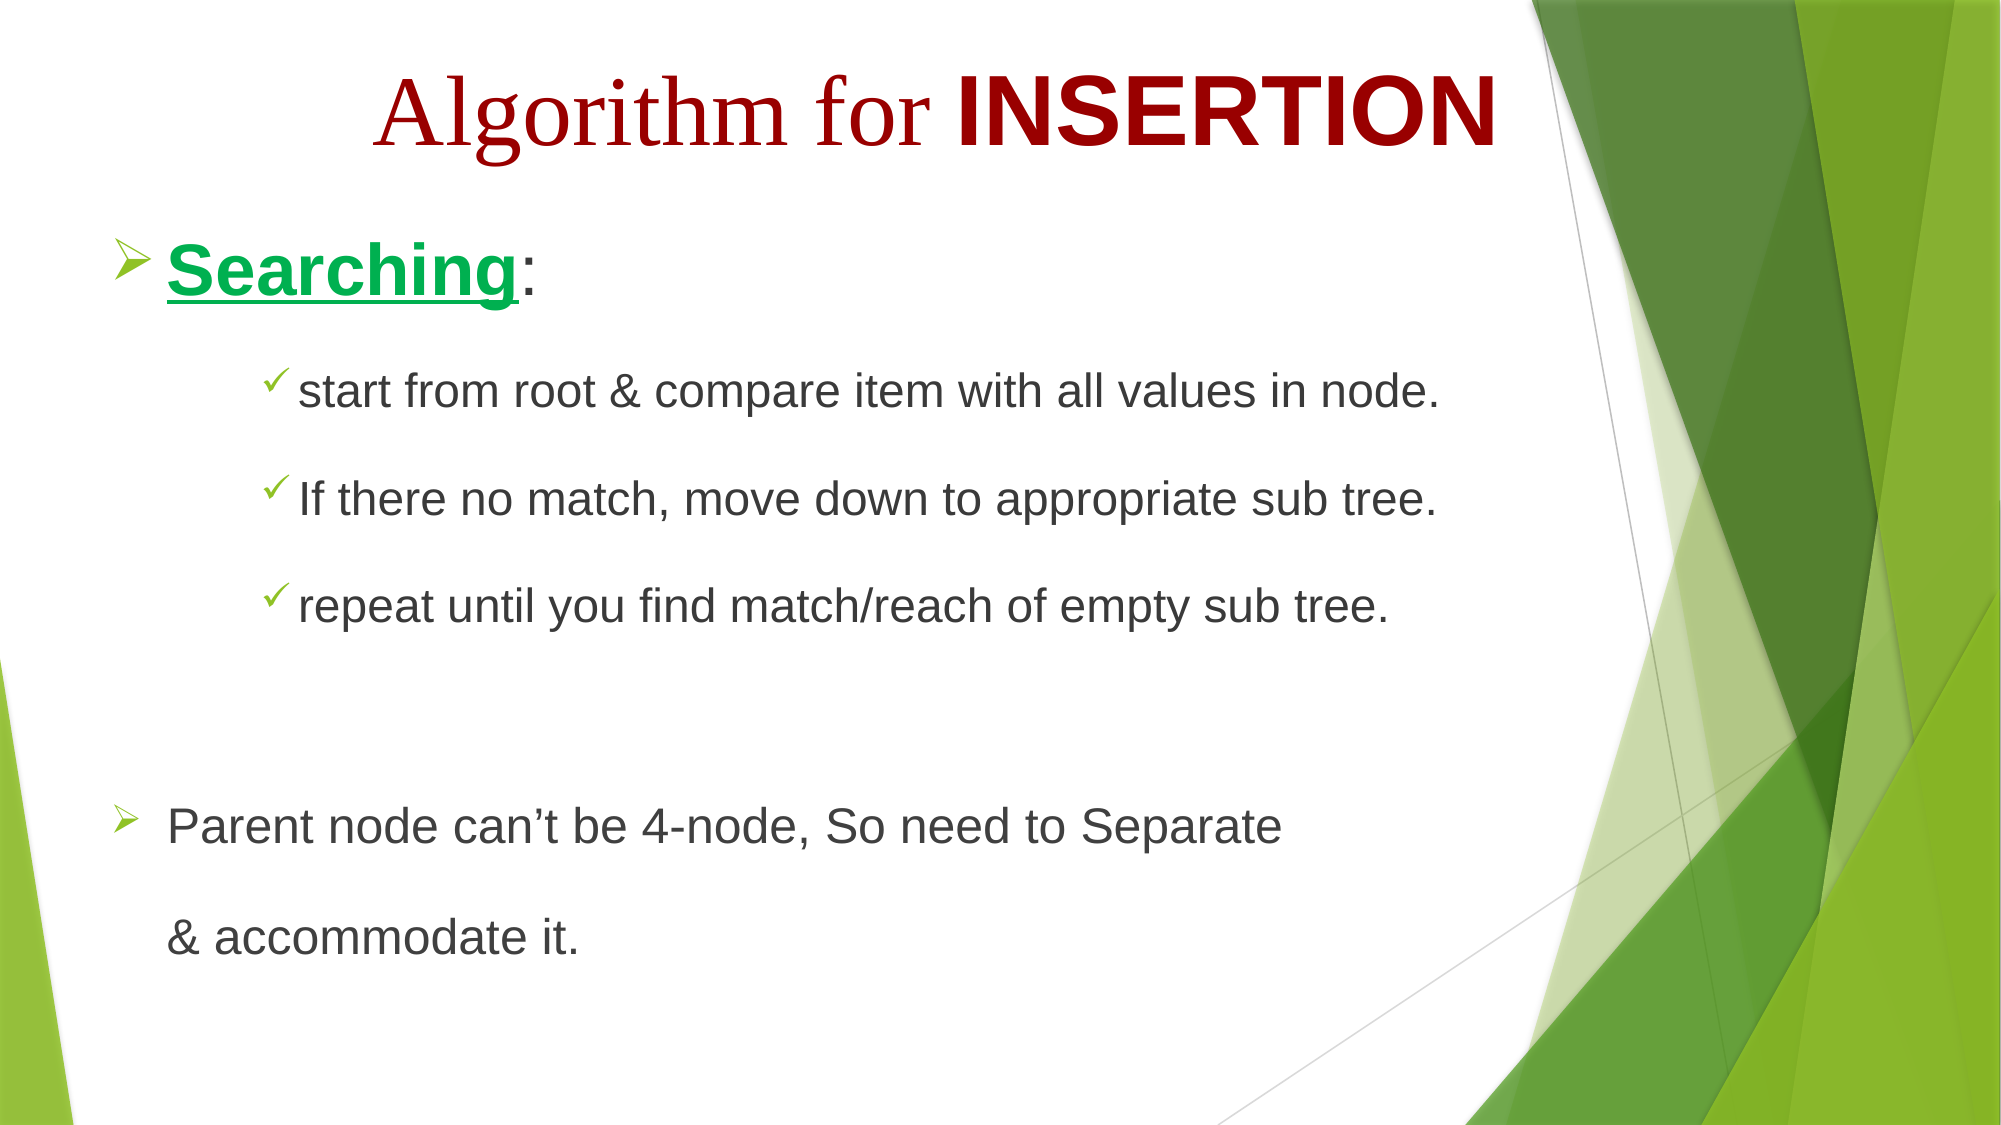

# Algorithm for INSERTION
Searching:
start from root & compare item with all values in node.
If there no match, move down to appropriate sub tree.
repeat until you find match/reach of empty sub tree.

Parent node can’t be 4-node, So need to Separate
    & accommodate it.